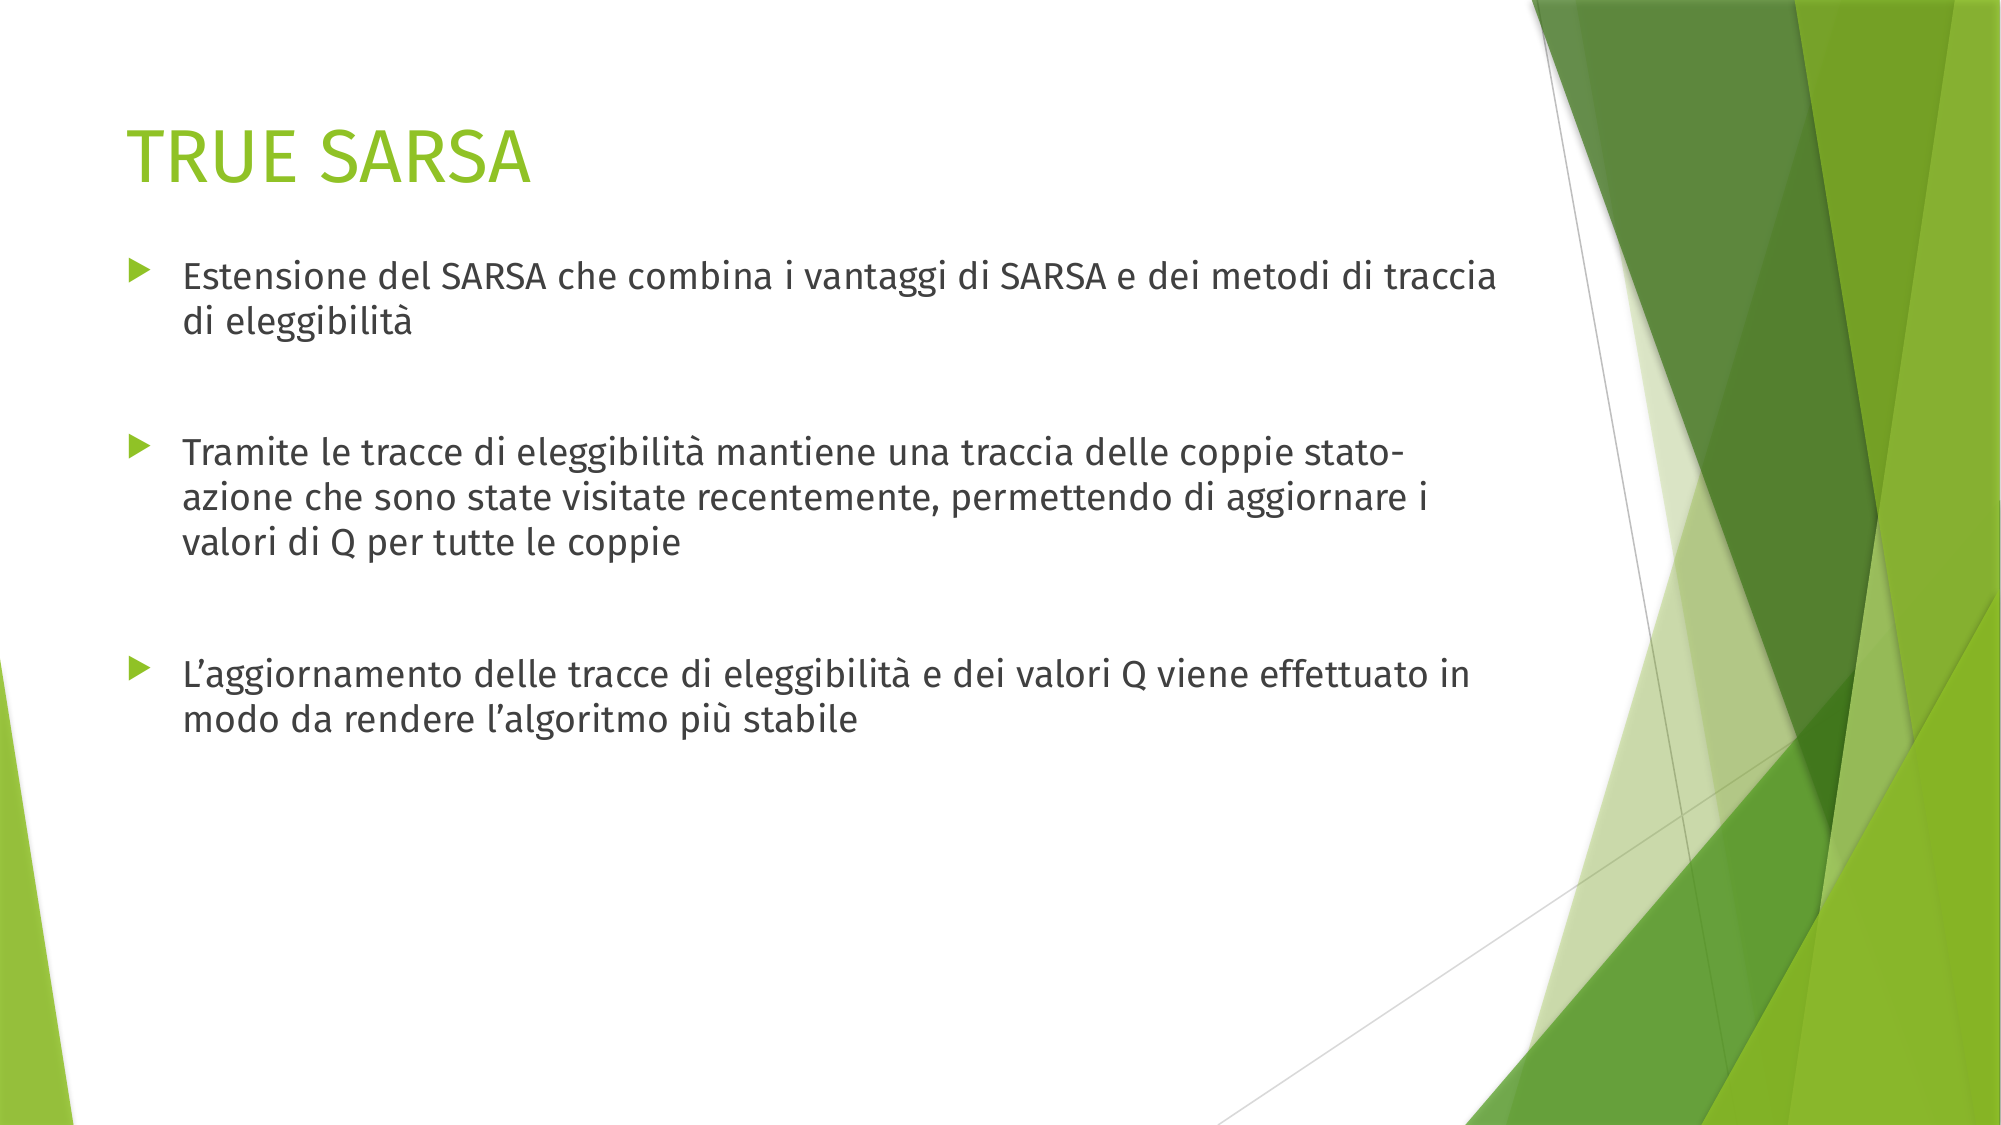

# TRUE SARSA
Estensione del SARSA che combina i vantaggi di SARSA e dei metodi di traccia di eleggibilità

Tramite le tracce di eleggibilità mantiene una traccia delle coppie stato-azione che sono state visitate recentemente, permettendo di aggiornare i valori di Q per tutte le coppie

L’aggiornamento delle tracce di eleggibilità e dei valori Q viene effettuato in modo da rendere l’algoritmo più stabile